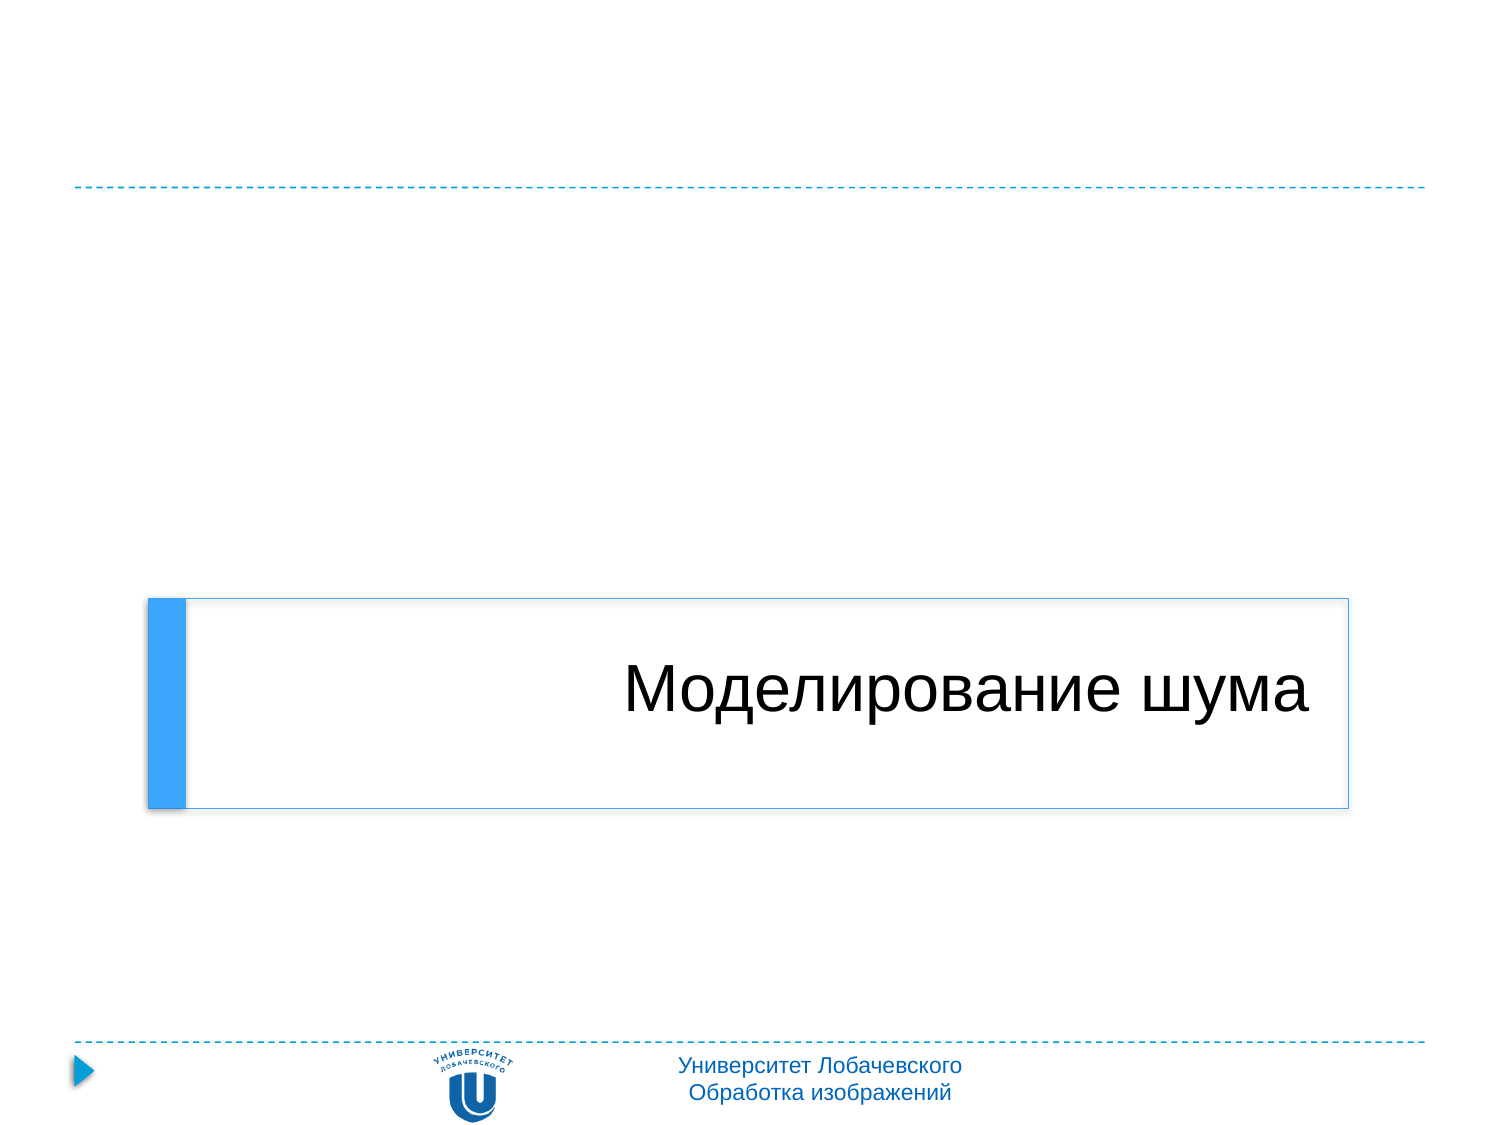

# Моделирование шума
61
Университет Лобачевского
Обработка изображений